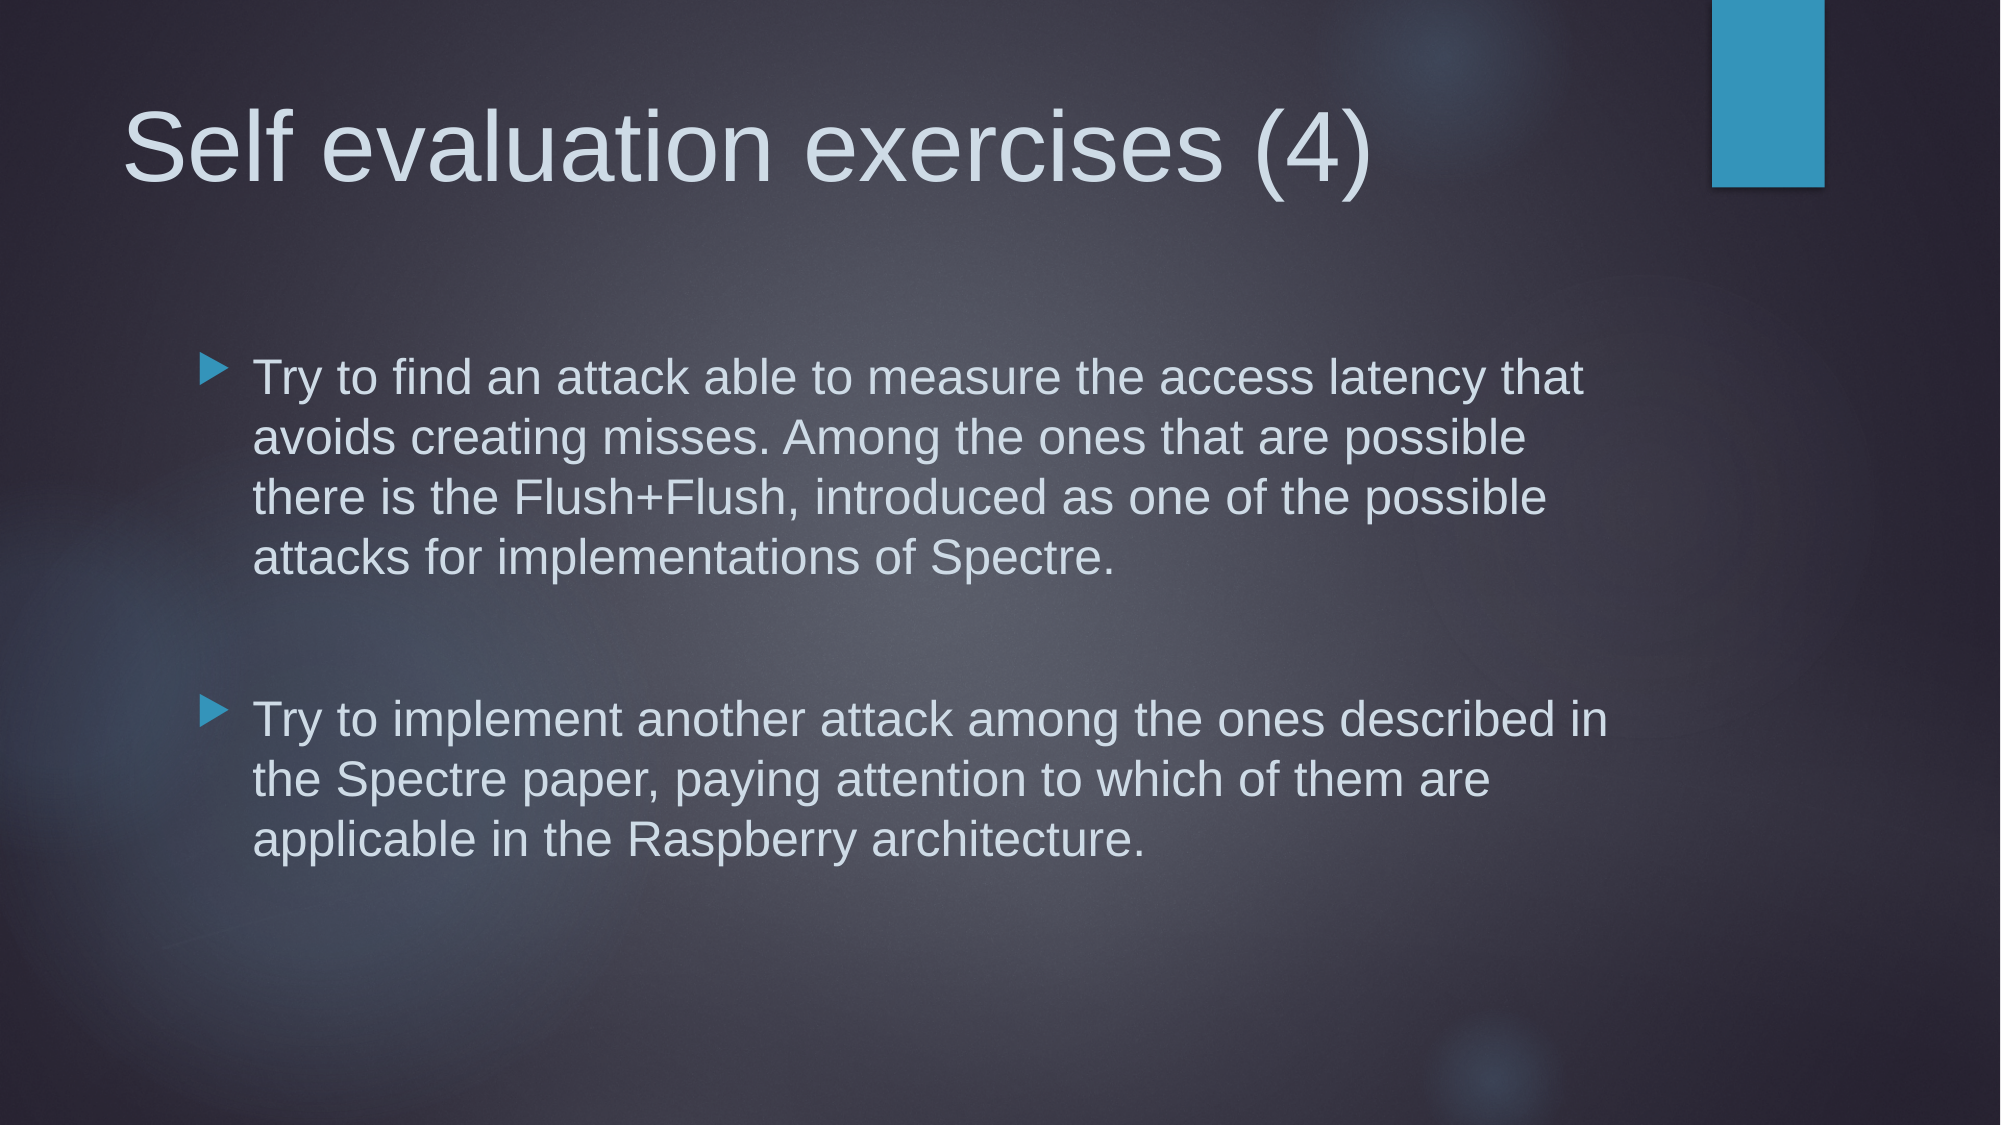

# Self evaluation exercises (4)
Try to find an attack able to measure the access latency that avoids creating misses. Among the ones that are possible there is the Flush+Flush, introduced as one of the possible attacks for implementations of Spectre.

Try to implement another attack among the ones described in the Spectre paper, paying attention to which of them are applicable in the Raspberry architecture.